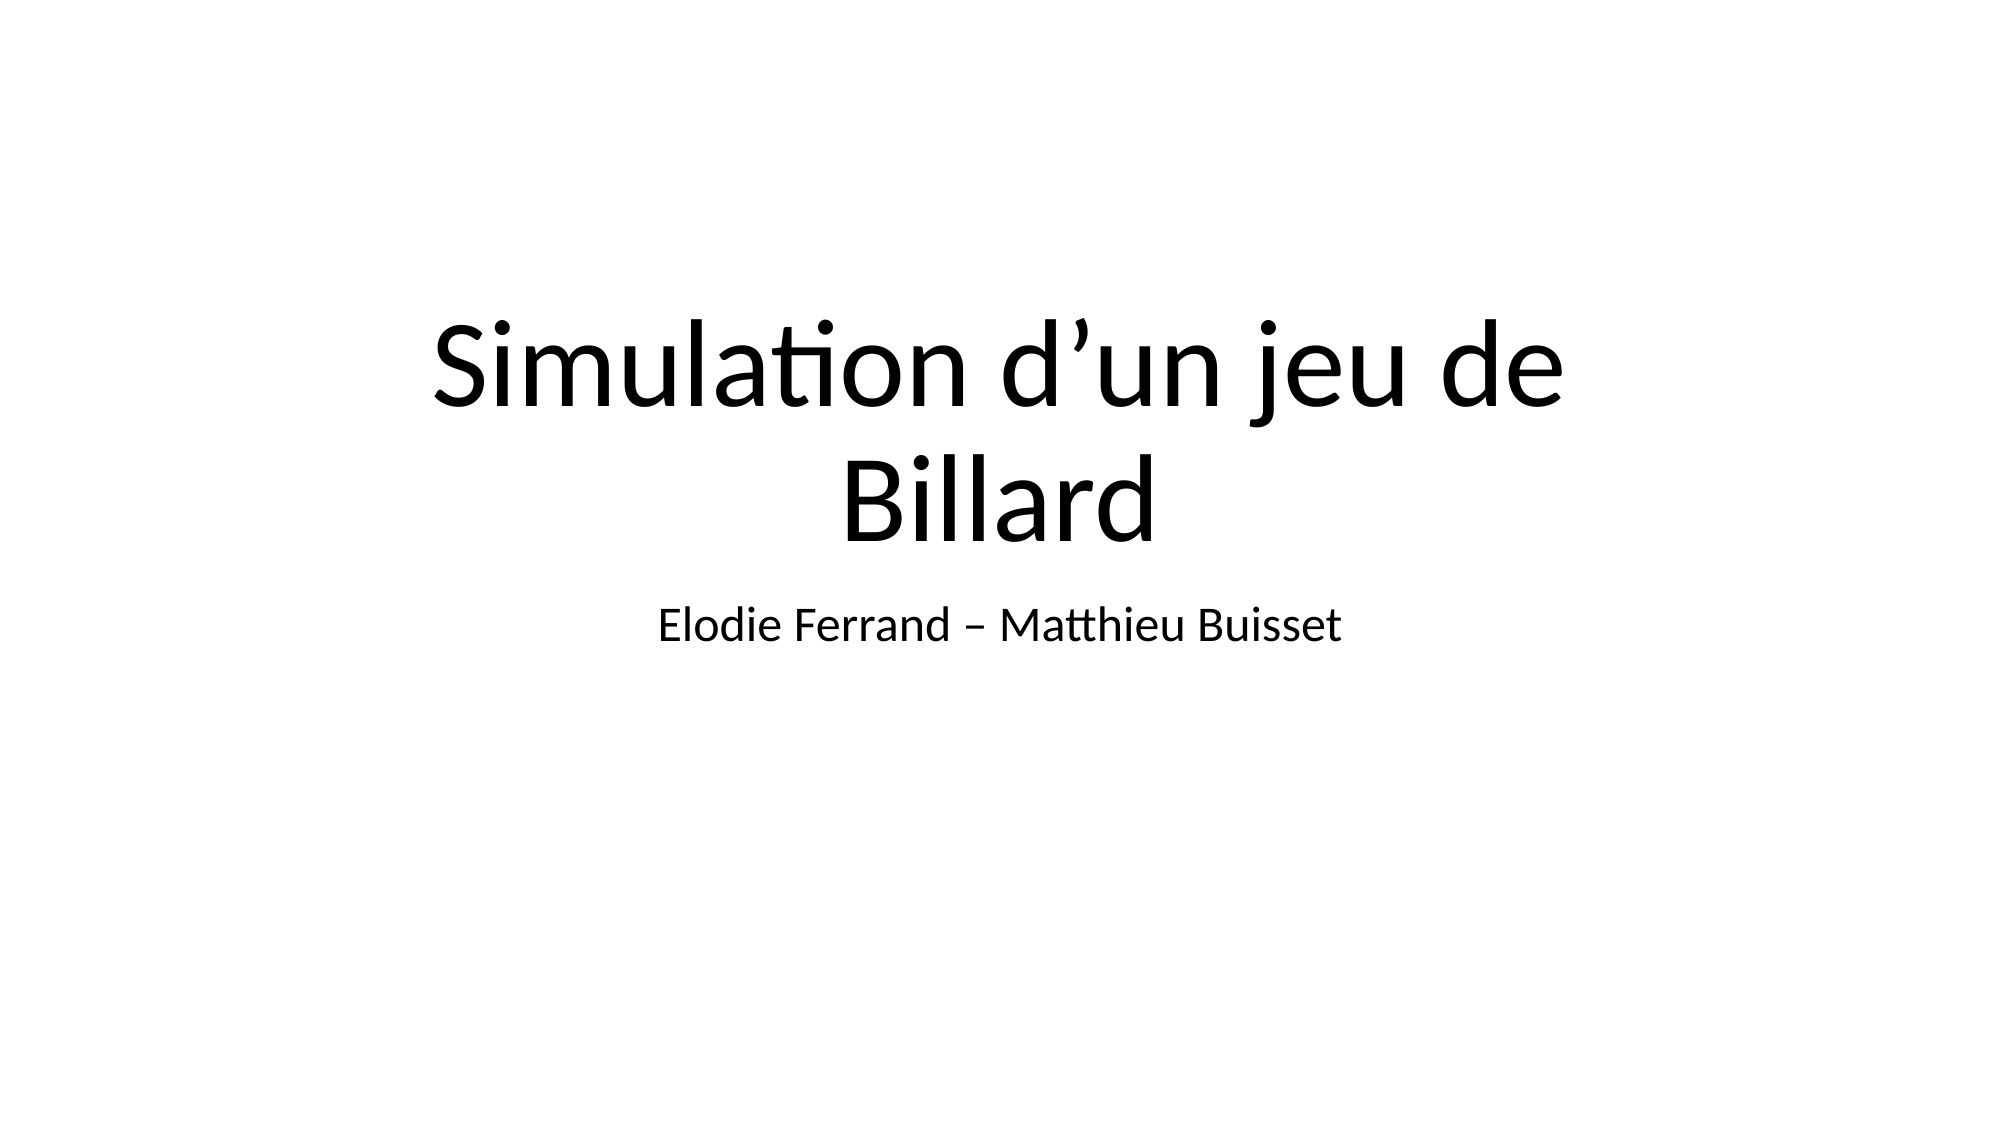

# Simulation d’un jeu de Billard
Elodie Ferrand – Matthieu Buisset